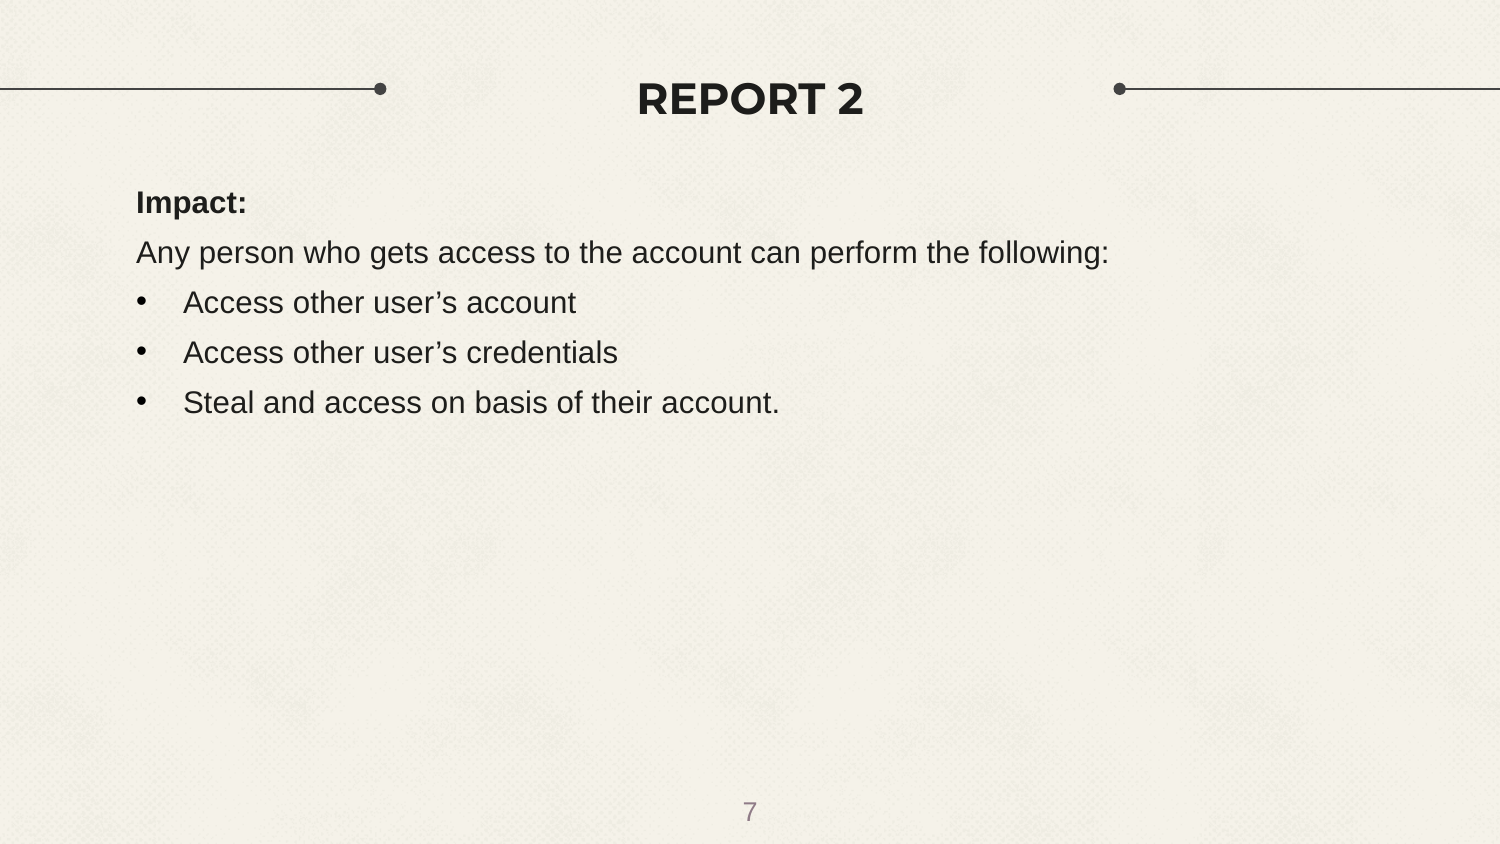

# REPORT 2
Impact:
Any person who gets access to the account can perform the following:
Access other user’s account
Access other user’s credentials
Steal and access on basis of their account.

7